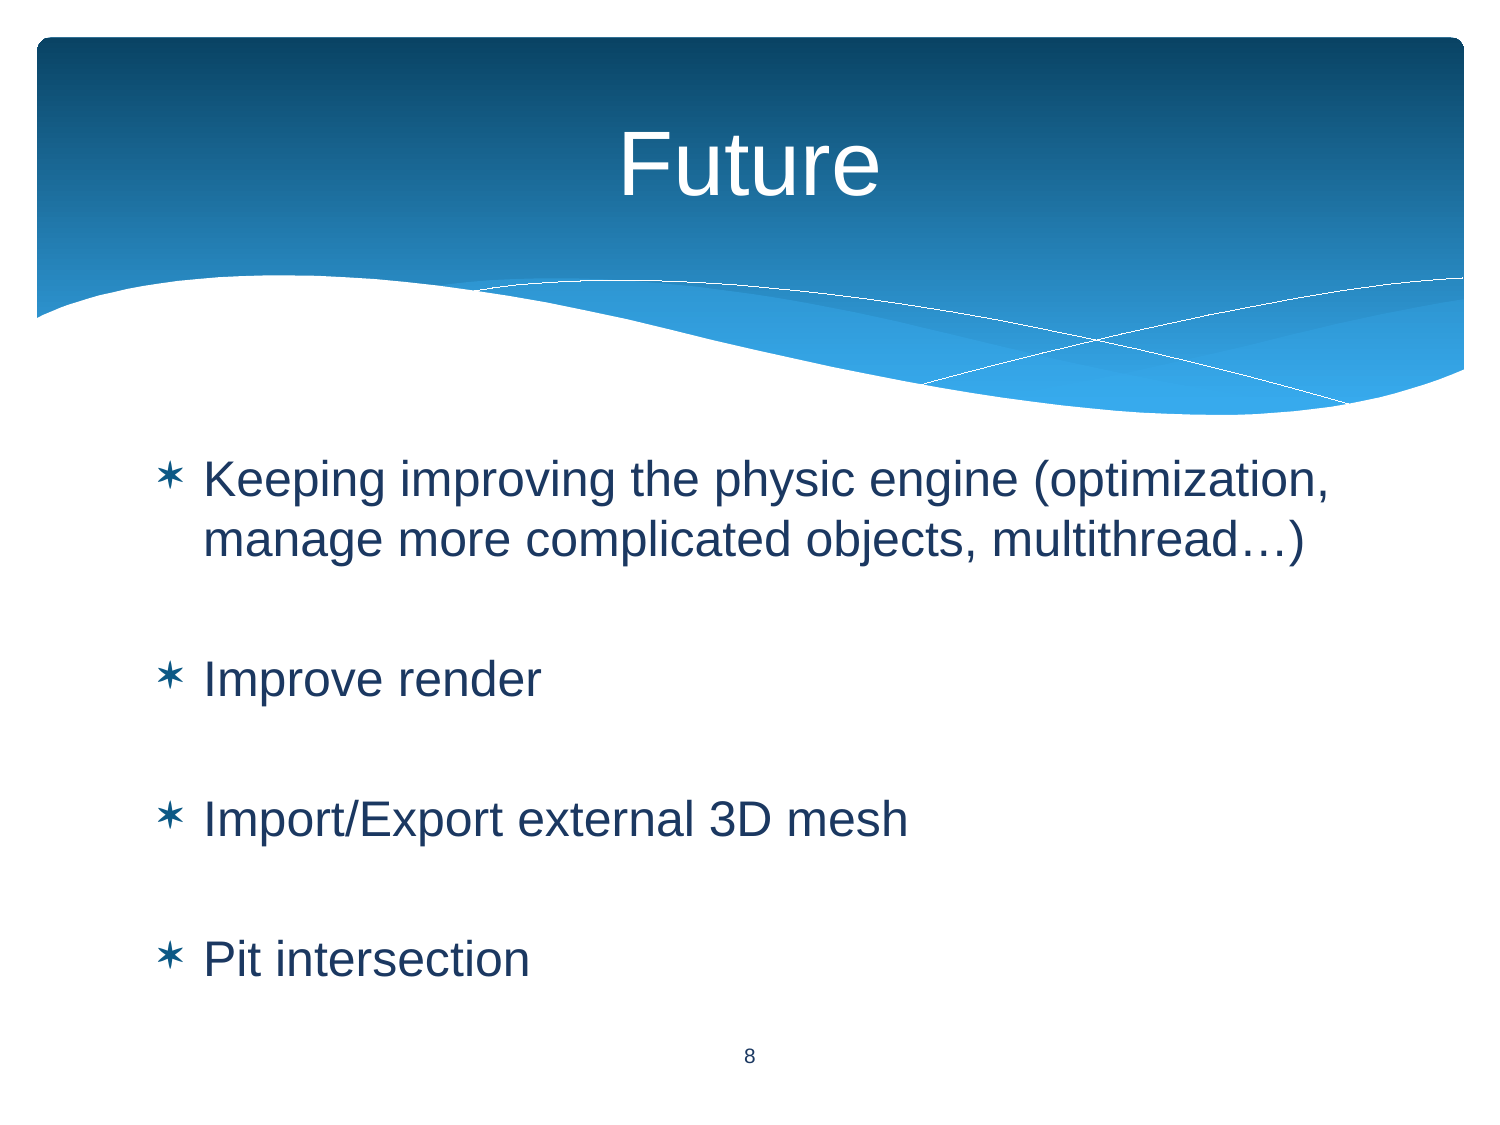

# Future
Keeping improving the physic engine (optimization, manage more complicated objects, multithread…)

Improve render

Import/Export external 3D mesh

Pit intersection

8